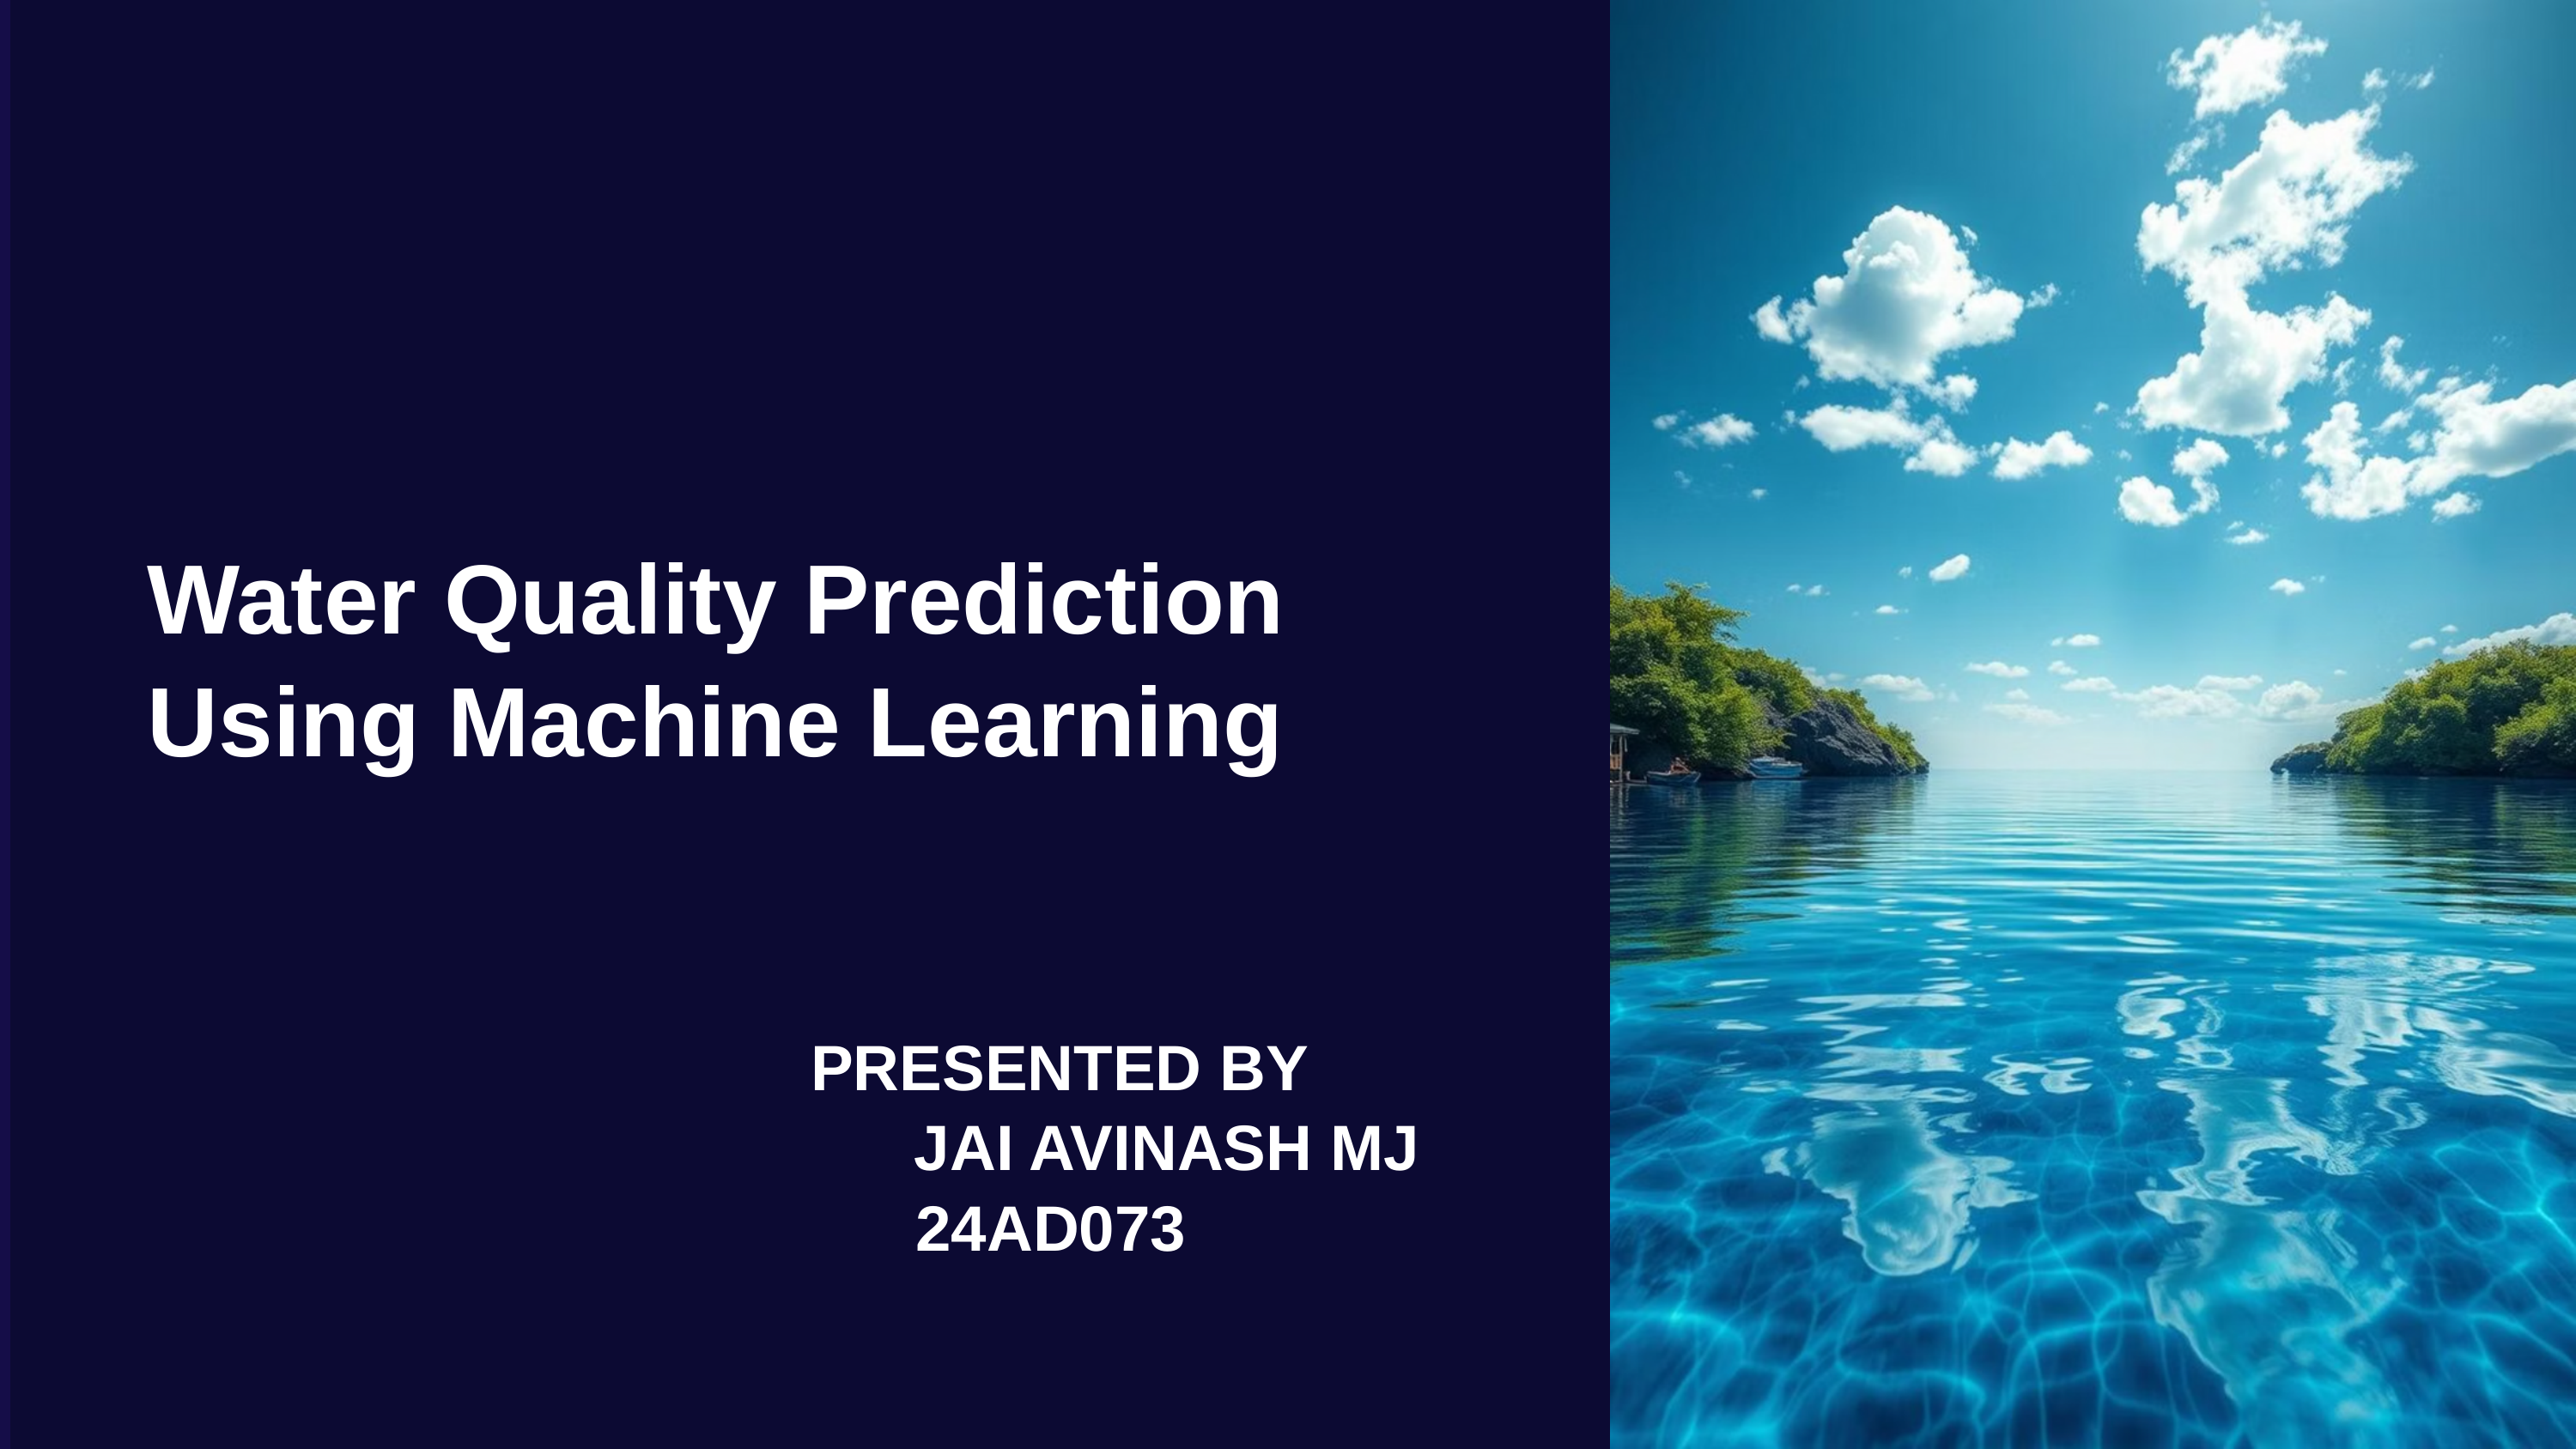

Water Quality Prediction Using Machine Learning
PRESENTED BY
             JAI AVINASH MJ
24AD073